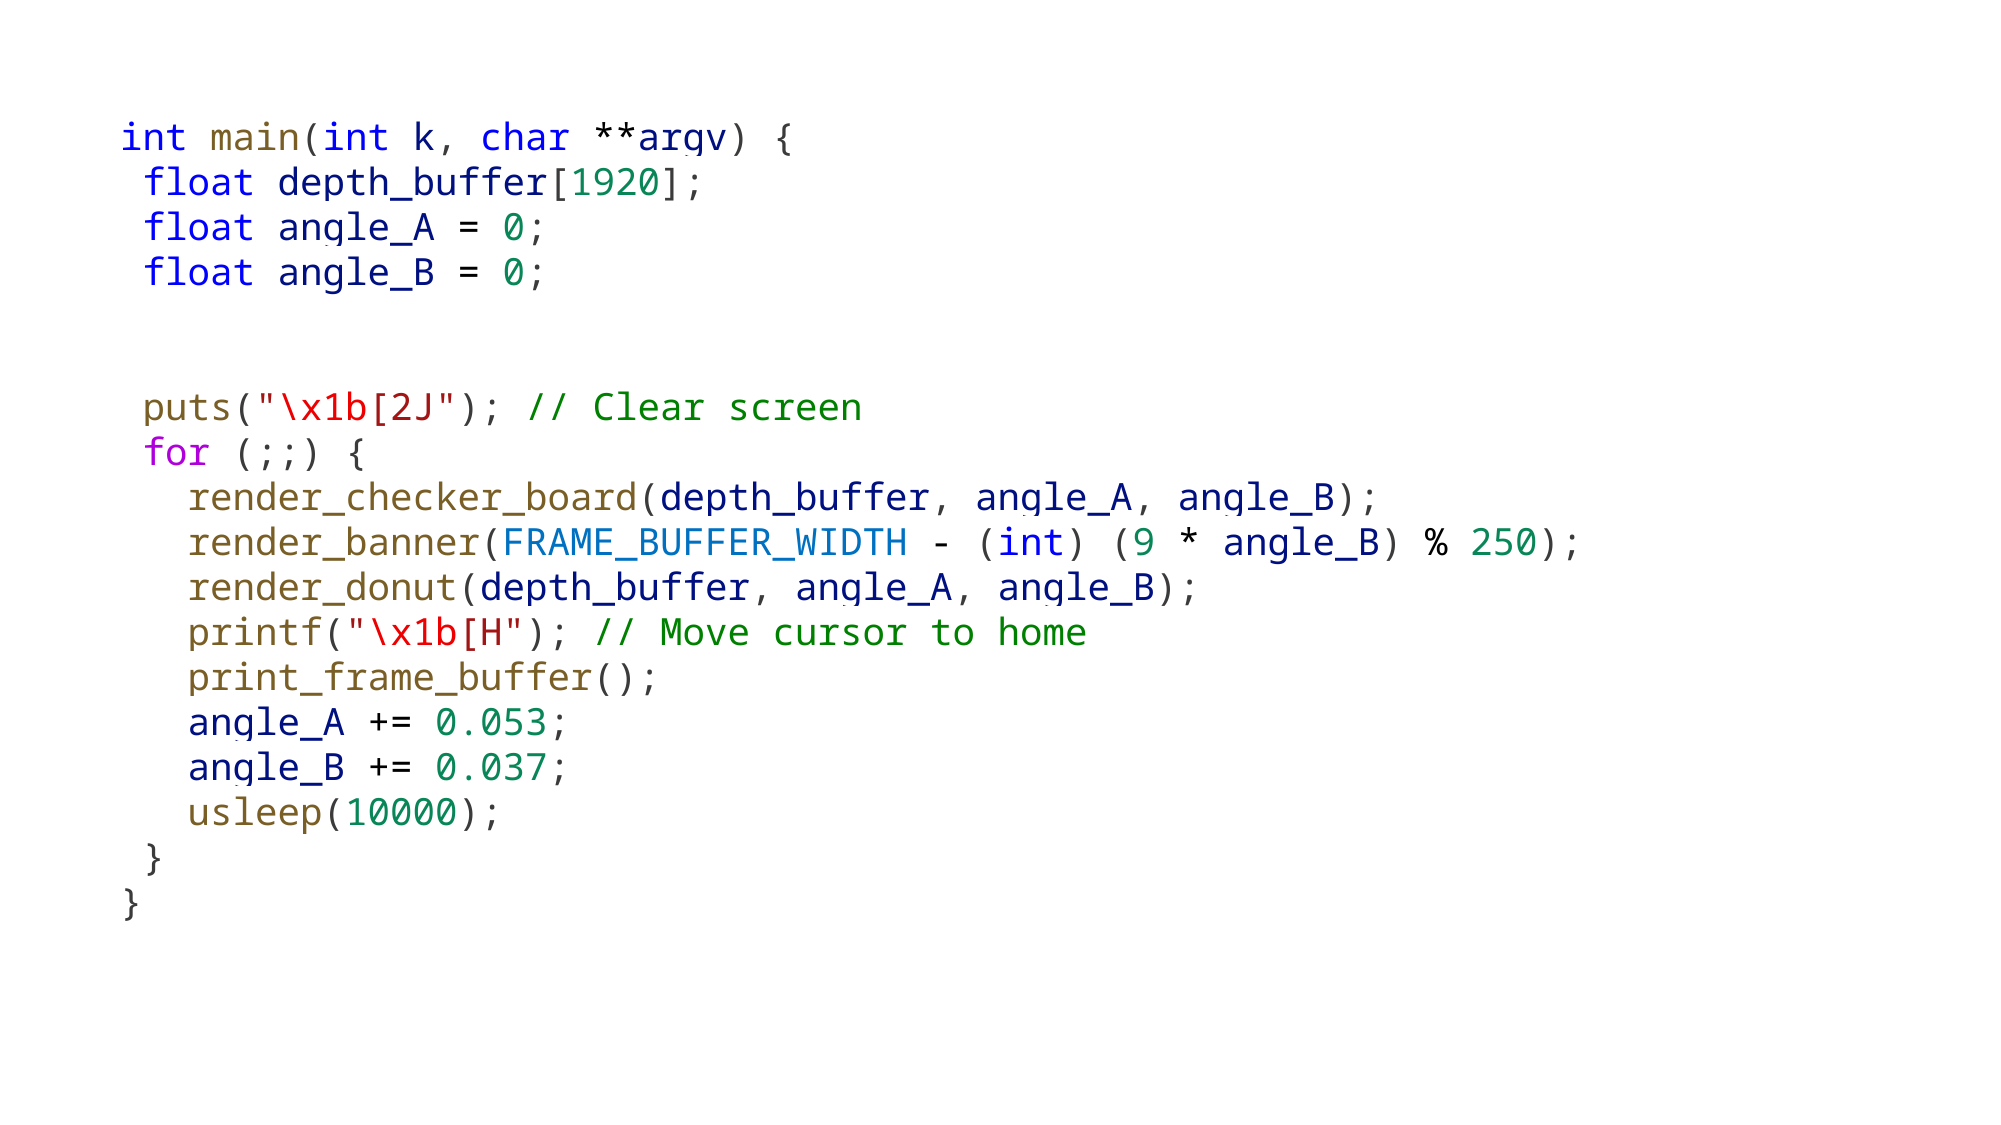

#include <math.h>
#include <stdio.h>
#include <unistd.h>

static const double TWO_PI = 6.28;
static const double theta_step = 0.07;
static const double phi_step = 0.02;
static const int SCALING_FACTOR = 15;
static const int FRAME_BUFFER_WIDTH = 80;
static const int FRAME_BUFFER_SIZE = 1840;
int str_idx, x, y, buffer_offset;
char frame_buffer[1920];

void print_frame_buffer();

void render_donut(float *depth_buffer, float angle_A, float angle_B);

void render_checker_board(float *depth_buffer, float angle_A, float angle_B);

int main(int k, char **argv) {
 float depth_buffer[1920];
 float angle_A = 0;
 float angle_B = 0;

 puts("\x1b[2J"); // Clear screen
 for (;;) {
   render_checker_board(depth_buffer, angle_A, angle_B);
   render_banner(FRAME_BUFFER_WIDTH - (int) (9 * angle_B) % 250);
   render_donut(depth_buffer, angle_A, angle_B);
   printf("\x1b[H"); // Move cursor to home
   print_frame_buffer();
   angle_A += 0.053;
   angle_B += 0.037;
   usleep(10000);
 }
}

void render_glyph(int num_glyphs, int glyph_char) {
 for (; num_glyphs--; x++) {
   if (glyph_char == 10) {
     y += FRAME_BUFFER_WIDTH;
     x = buffer_offset - 1;
   } else {
     if (x >= 0 && FRAME_BUFFER_WIDTH > x && glyph_char != '~') {
       frame_buffer[y + x] = glyph_char;
     }
   }
 }
}

int code_to_index(int code, char *left, char *right) {
 // Function iterates through a string and performs a calculation based on the passed code, left and right strings.
 // The result is an index into left or right string depending on the calculation.

 // Careful adding braces here, tests broke
 while (code >= 0) {
   int left_string_chunk_size = 6;
   int char_base_offset = 62;
   int char_code_offset = 99;
   code = ("E"
           "?yYrIxC{e^}KhE>[|LXbj}"
           "dOVsJ"
           "@"
           "idOV{Yab[bW}[bW}\\qFywyv{D"
           "ma\\A"
           ""
           "Ztq?Lyw>e{|Zq>Y\\gq\\qI[tYBe{w"
           "yvDZE\
vBA[`_"
           "Lo>}KcqdYrWqKxzKtW]|DXRwsfcUaT\\\
KXw{Y"
           "RsFwsFwsFw{zaqyaz|FmMpyaoyI\\]cuUw{J"[str_idx / left_string_chunk_size] -
           char_base_offset >>
                            str_idx++ % left_string_chunk_size &
           1
           ? right[code]
           : left[code]) -
          char_code_offset;
 }
 return code;
}

void render_banner(int start_pos) {
 for (buffer_offset = x = start_pos, y = 0, str_idx = 0; str_idx < 1006;) {
   int glyph_offset = 34;
   int left_size = 6;
   int left_offset = 8;
   int right_offset = 13;
   int right_size = 11;
   start_pos = " /\\\n"
               "~|_."[code_to_index(left_size,
                                    "b"
                                    "cd\\a[g",
                                    "^`"
                                    "_e"
                                    "]fh") +
                      left_offset],
           render_glyph("#$%"
                        "&'()*+,-.1"[code_to_index(right_size,
                                                   "_ac[]\\YZi"
                                                   "jkm",
                                                   "`bd^efghXWlV") +
                                     right_offset] -
                        glyph_offset,
                        start_pos);
 }
}

void render_checker_board(float *depth_buffer, float angle_A, float angle_B) {
 float sin_B1 = sin(angle_B);
 for (int k = 0; k < FRAME_BUFFER_SIZE; k++) {
   int y_offset = 10;
   y = -k / FRAME_BUFFER_WIDTH - y_offset;
   buffer_offset = 41 + (k % FRAME_BUFFER_WIDTH - 40) * 1.3 / y + sin_B1;
   int N = angle_A - 100.0 / y;
   frame_buffer[k] = ".#"[buffer_offset + N & 1];
   depth_buffer[k] = 0;
 }
}

void render_donut(float *depth_buffer, float angle_A, float angle_B) {
 // Updates the frame buffer based on angle_A and angle_B
 float sin_A = sin(angle_A);
 float sin_B = sin(angle_B);
 float cos_A = cos(angle_A);
 float cos_B = cos(angle_B);
 for (float theta = 0; TWO_PI > theta; theta += theta_step) {
   for (float phi = 0; TWO_PI > phi; phi += phi_step) {
     float sin_phi = sin(phi);
     float cos_theta = cos(theta);
     float sin_theta = sin(theta);
     float inc_cos_theta = cos_theta + 2;
     float distance = SCALING_FACTOR / (sin_phi * inc_cos_theta * sin_A + sin_theta * cos_A + 5);
     float l = cos(phi);
     float t = sin_phi * inc_cos_theta * cos_A - sin_theta * sin_A;
     x = 40 + 2 * distance * (l * inc_cos_theta * cos_B - t * sin_B);
     y = 12 + distance * (l * inc_cos_theta * sin_B + t * cos_B);
     buffer_offset = x + FRAME_BUFFER_WIDTH * y;
     int N = 8 *
         ((sin_theta * sin_A - sin_phi * cos_theta * cos_A) * cos_B - sin_phi * cos_theta * sin_A - sin_theta * cos_A -
          l * cos_theta * sin_B);

     if (distance > depth_buffer[buffer_offset]) {
       // If the new point is closer to the viewer than the previously drawn point, it will be drawn, and the depth buffer will be updated.
       depth_buffer[buffer_offset] = distance;
       frame_buffer[buffer_offset] = " ..,,-++=#$@"[N > 0 ? N : 0];
     }
   }
 }
}

void print_frame_buffer() {
 for (int k = 1; 1841 > k; k++) {
   putchar(k % FRAME_BUFFER_WIDTH ? frame_buffer[k] : 10);
 }
}